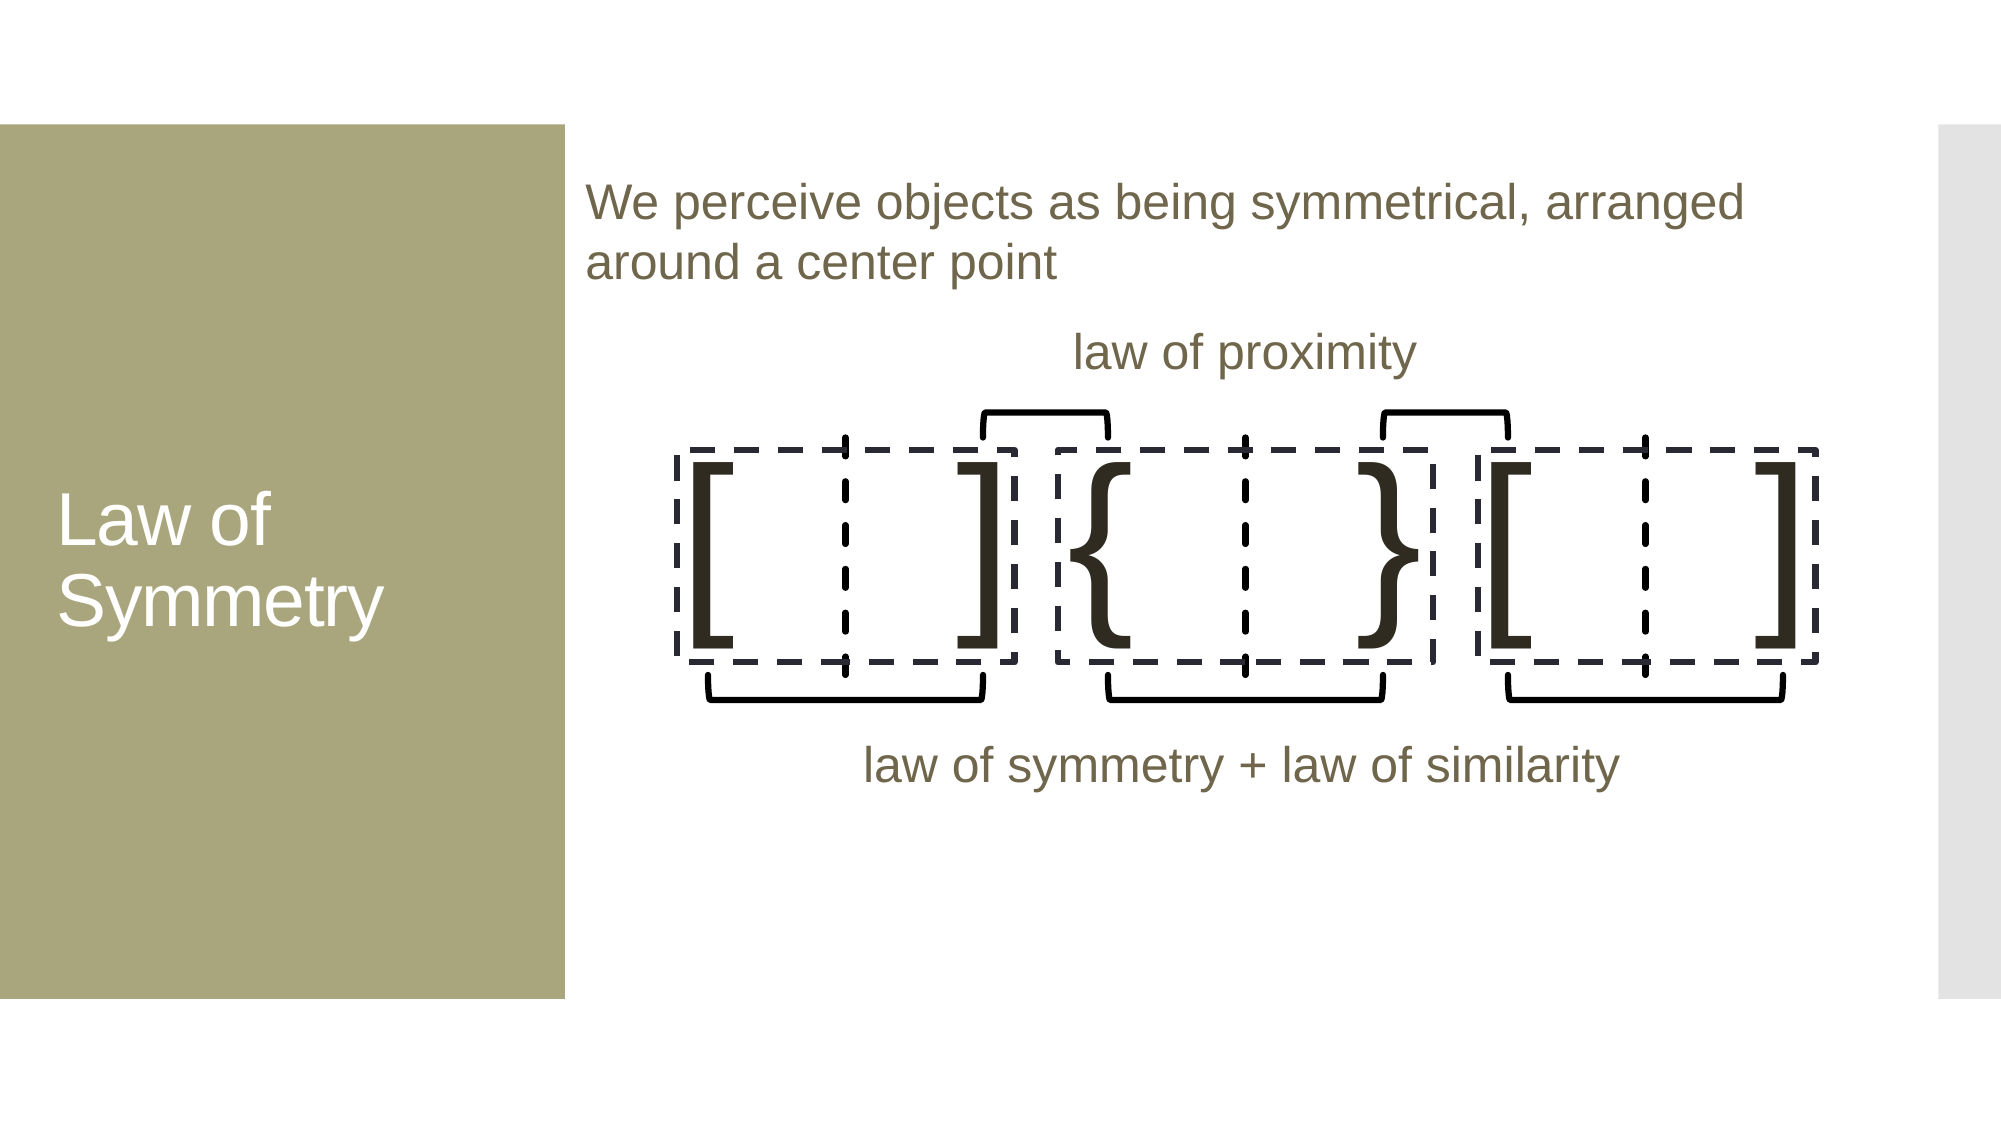

We perceive objects as being symmetrical, arranged around a center point
Law of Symmetry
law of proximity

[    ] {    } [    ]

law of symmetry + law of similarity